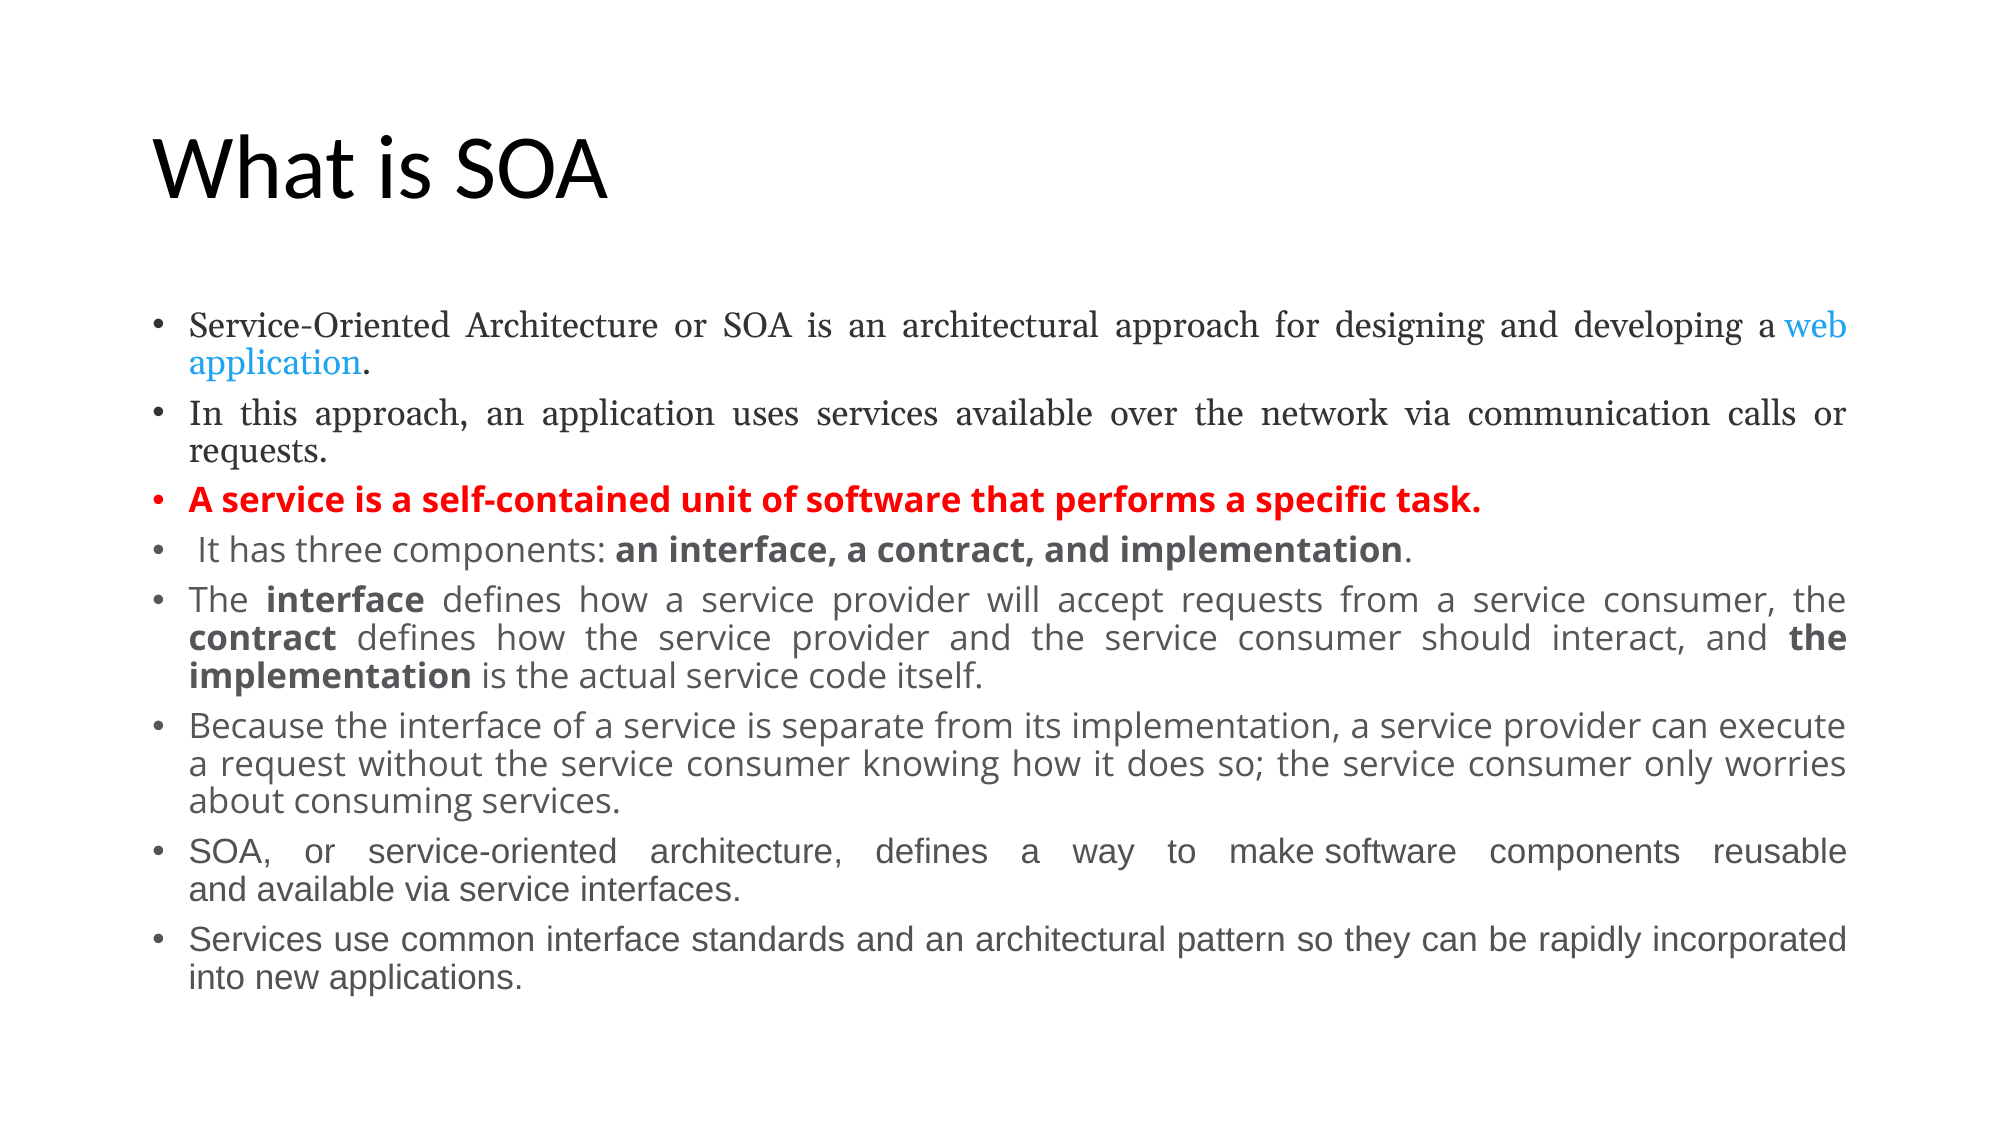

# What is SOA
Service-Oriented Architecture or SOA is an architectural approach for designing and developing a web application.
In this approach, an application uses services available over the network via communication calls or requests.
A service is a self-contained unit of software that performs a specific task.
 It has three components: an interface, a contract, and implementation.
The interface defines how a service provider will accept requests from a service consumer, the contract defines how the service provider and the service consumer should interact, and the implementation is the actual service code itself.
Because the interface of a service is separate from its implementation, a service provider can execute a request without the service consumer knowing how it does so; the service consumer only worries about consuming services.
SOA, or service-oriented architecture, defines a way to make software components reusable and available via service interfaces.
Services use common interface standards and an architectural pattern so they can be rapidly incorporated into new applications.